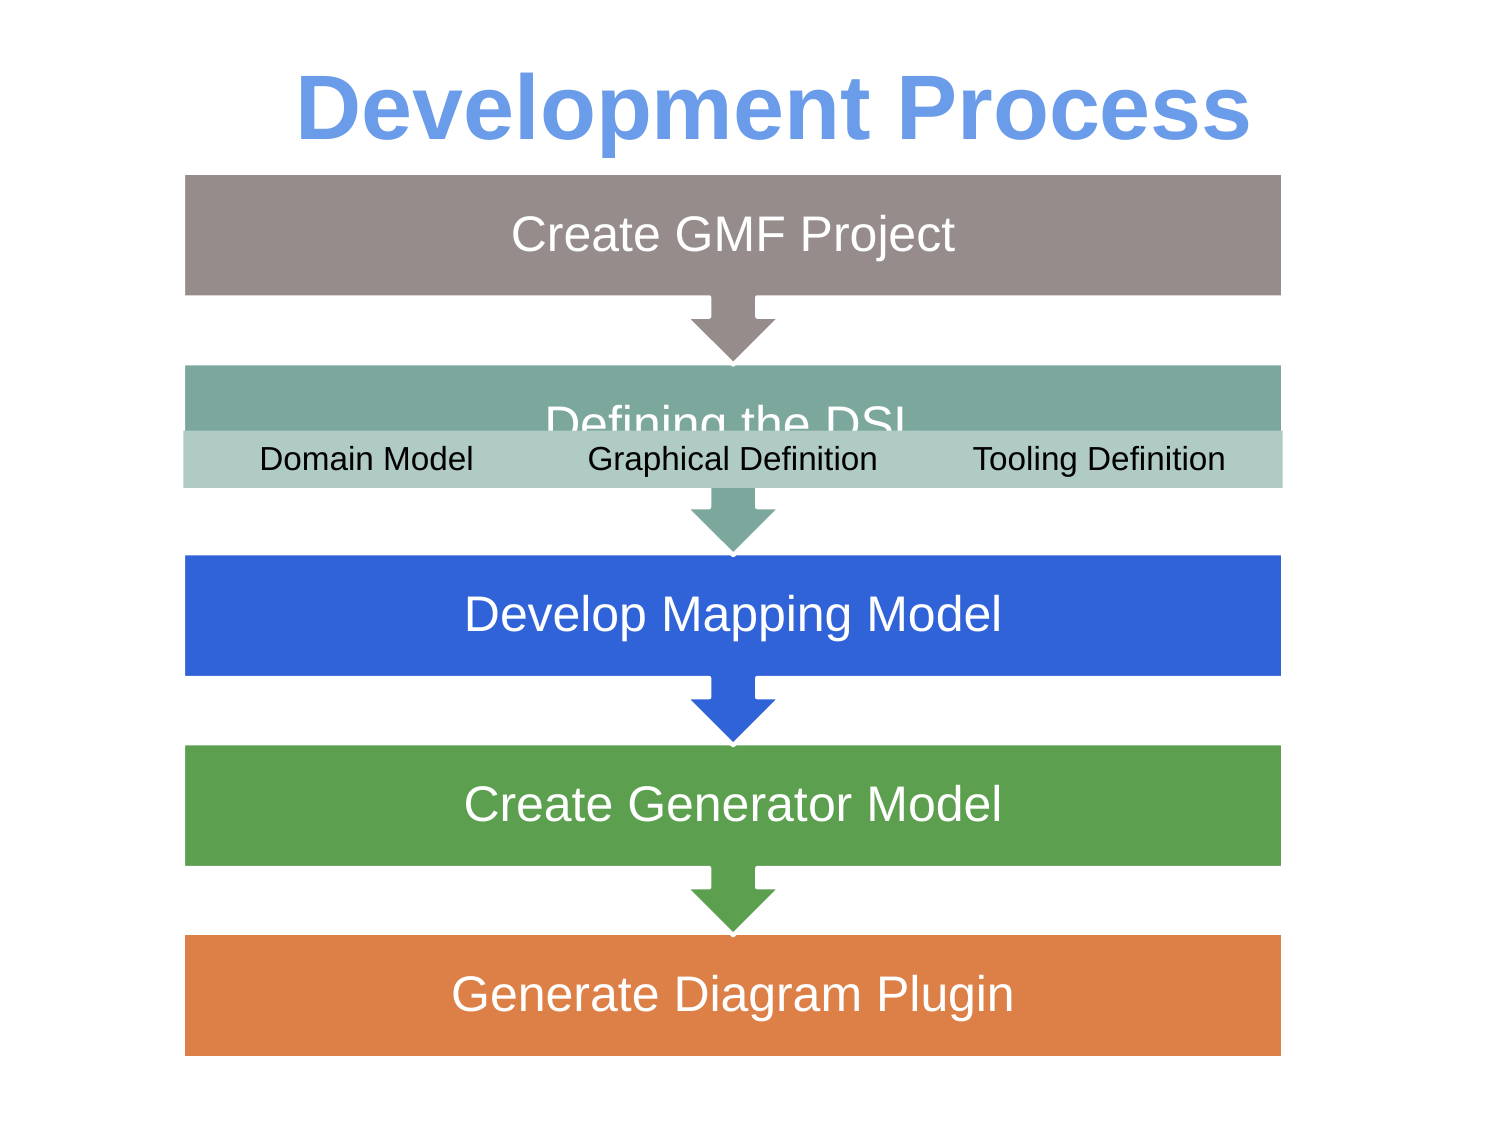

Development Process
#
Generate Diagram Plugin
Create Generator Model
Develop Mapping Model
Defining the DSL
Domain Model
Graphical Definition
Tooling Definition
Create GMF Project